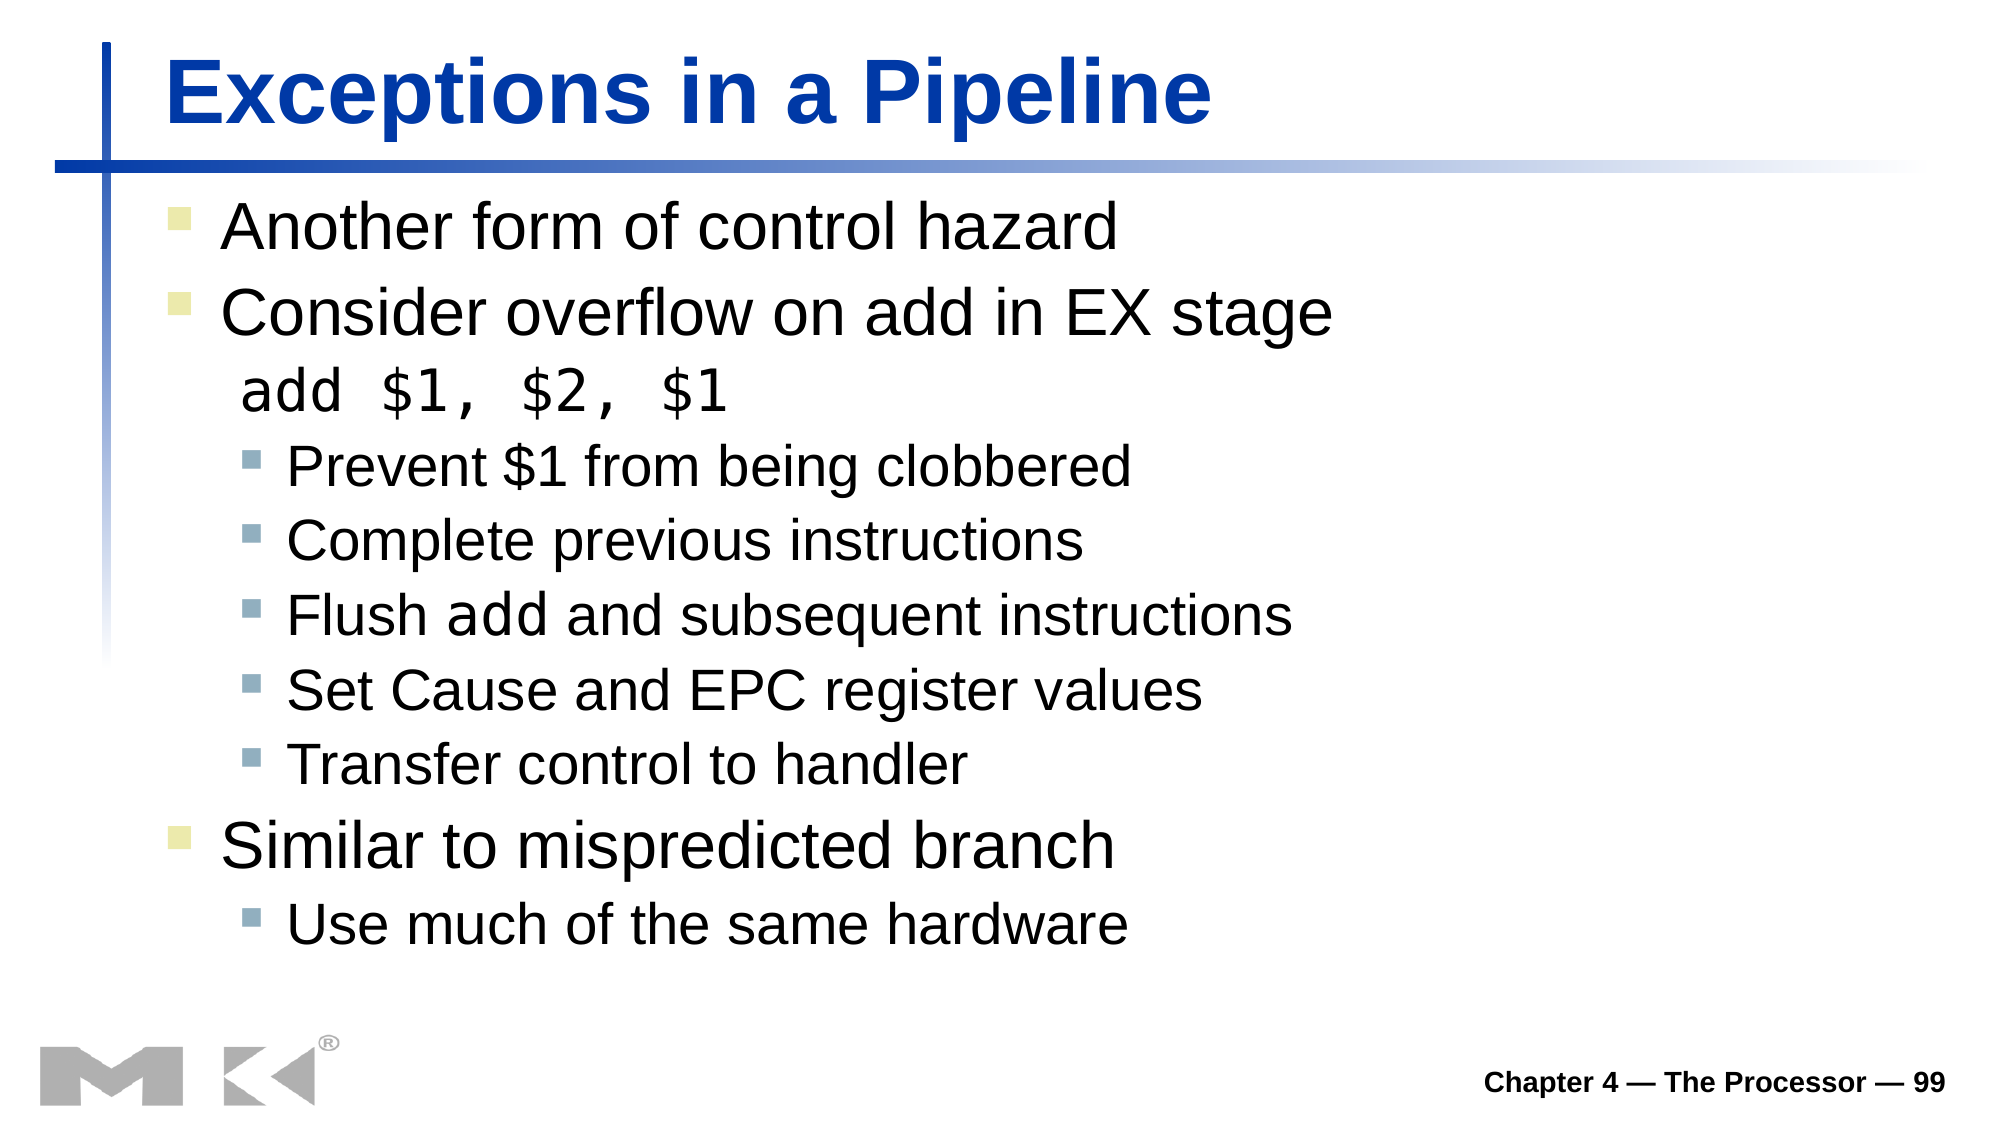

# Exceptions in a Pipeline
Another form of control hazard
Consider overflow on add in EX stage
add $1, $2, $1
Prevent $1 from being clobbered
Complete previous instructions
Flush add and subsequent instructions
Set Cause and EPC register values
Transfer control to handler
Similar to mispredicted branch
Use much of the same hardware
Chapter 4 — The Processor — 99